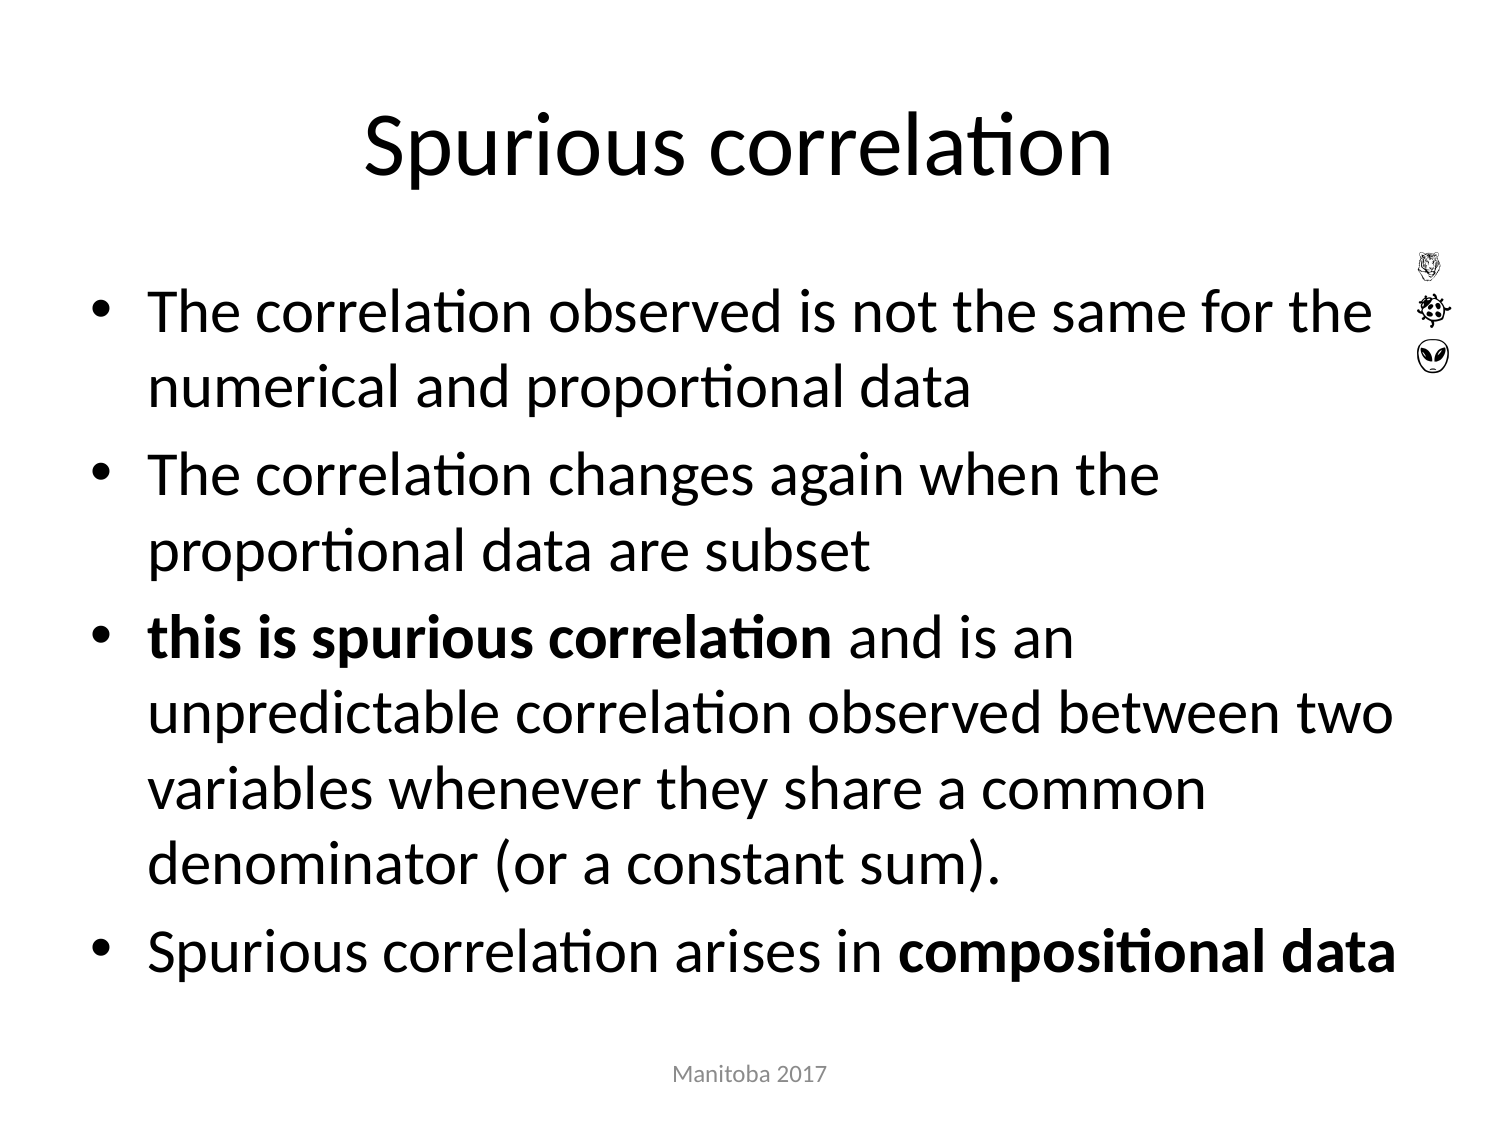

# Spurious correlation
🐯
🐞
👽
The correlation observed is not the same for the numerical and proportional data
The correlation changes again when the proportional data are subset
this is spurious correlation and is an unpredictable correlation observed between two variables whenever they share a common denominator (or a constant sum).
Spurious correlation arises in compositional data

Manitoba 2017